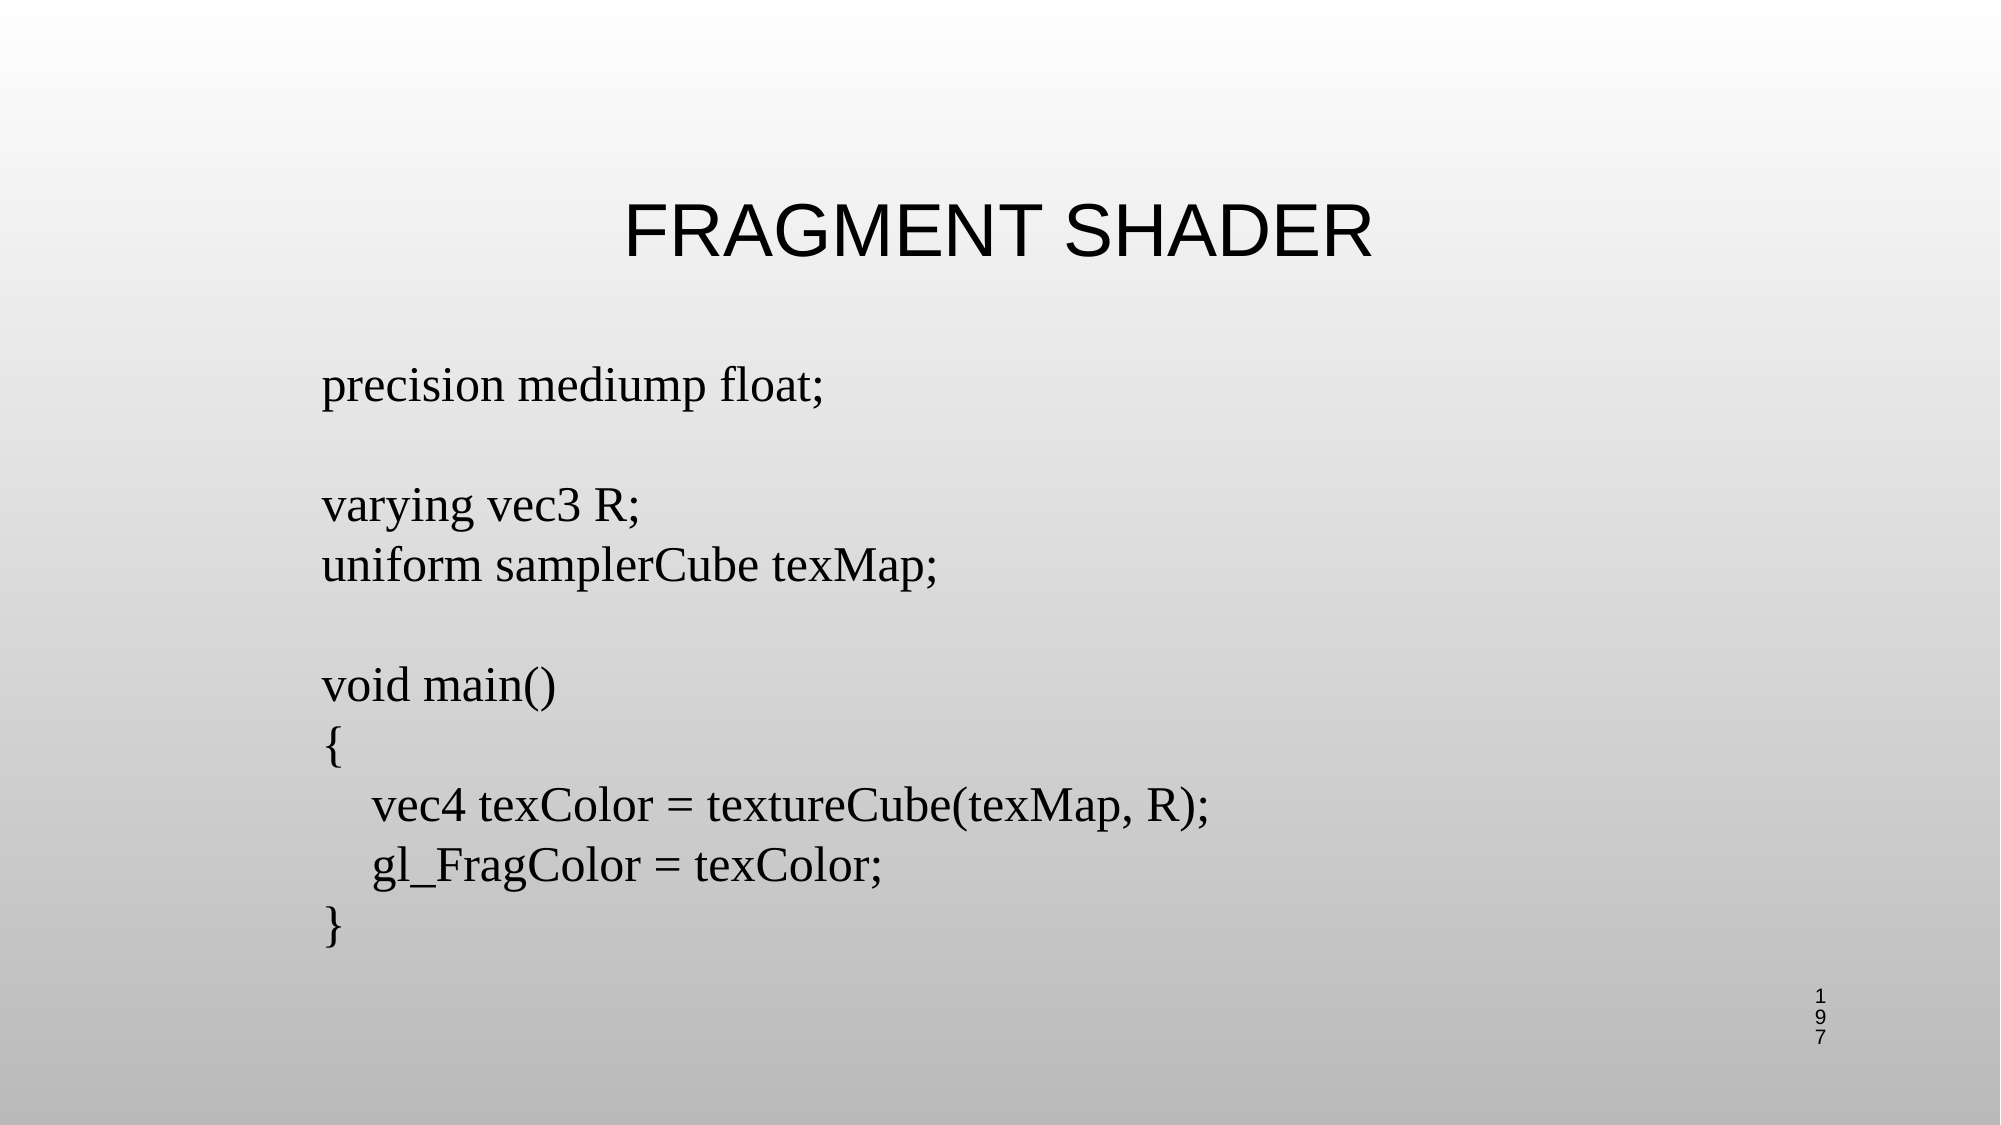

# Fragment Shader
precision mediump float;

varying vec3 R;
uniform samplerCube texMap;

void main()
{
    vec4 texColor = textureCube(texMap, R);
    gl_FragColor = texColor;
}
197